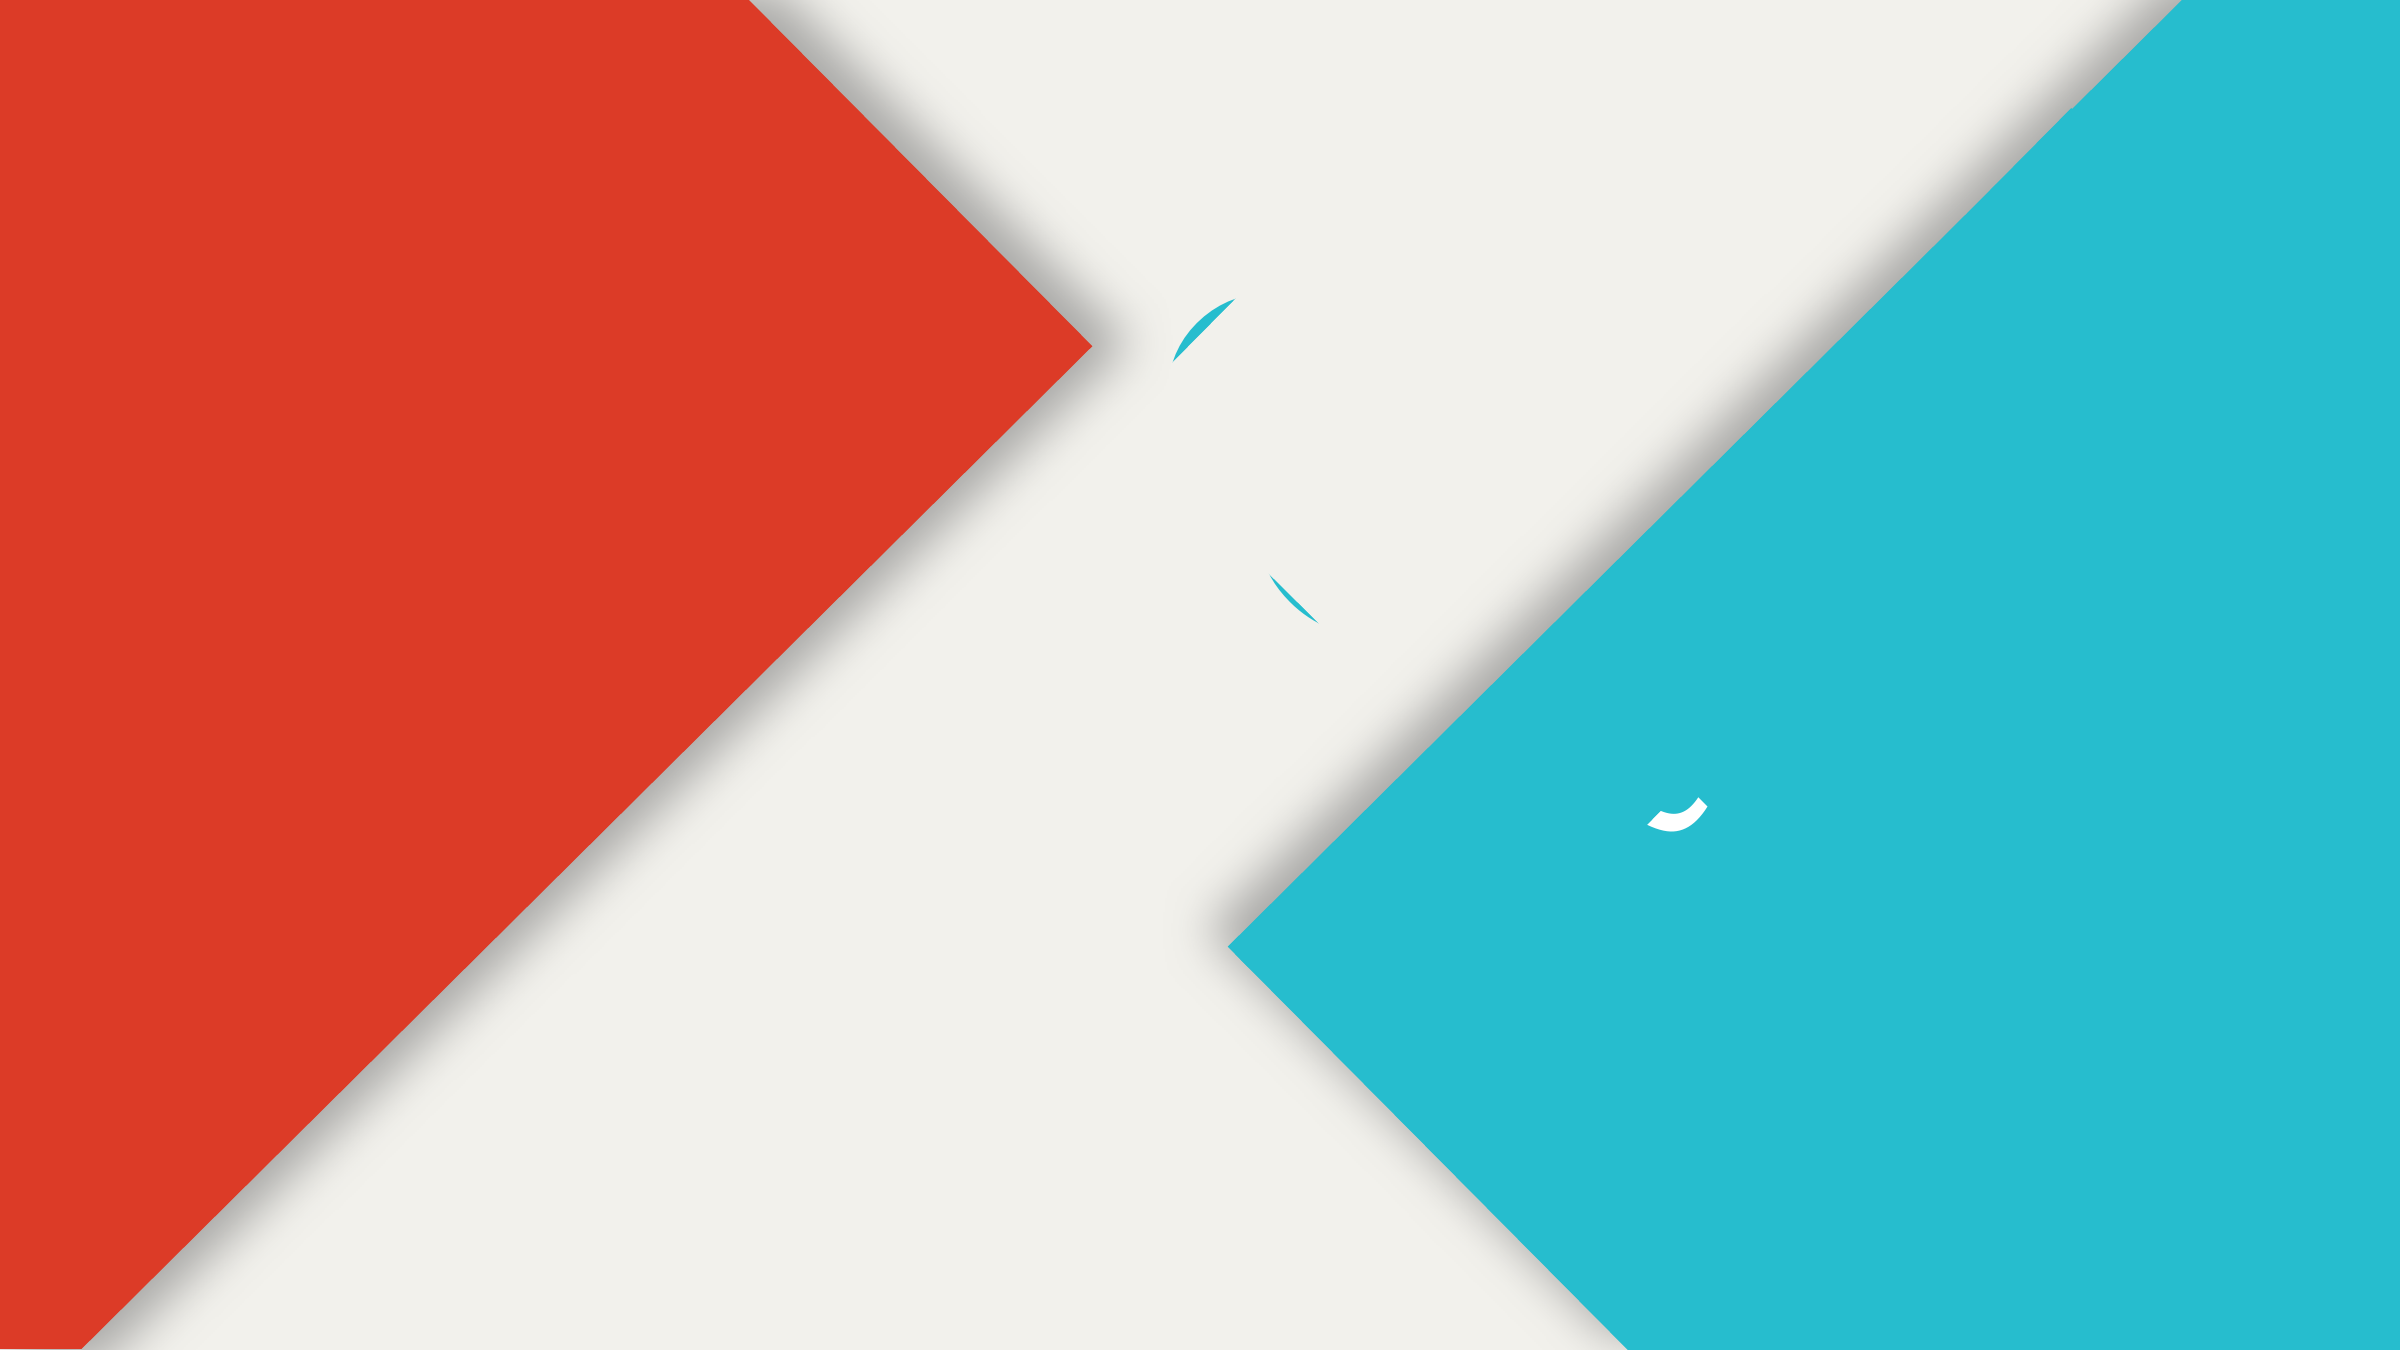

BUSNIESS

FUNDS

&

POTENTIAL

REQUIRED

MARKET

STRATEGY